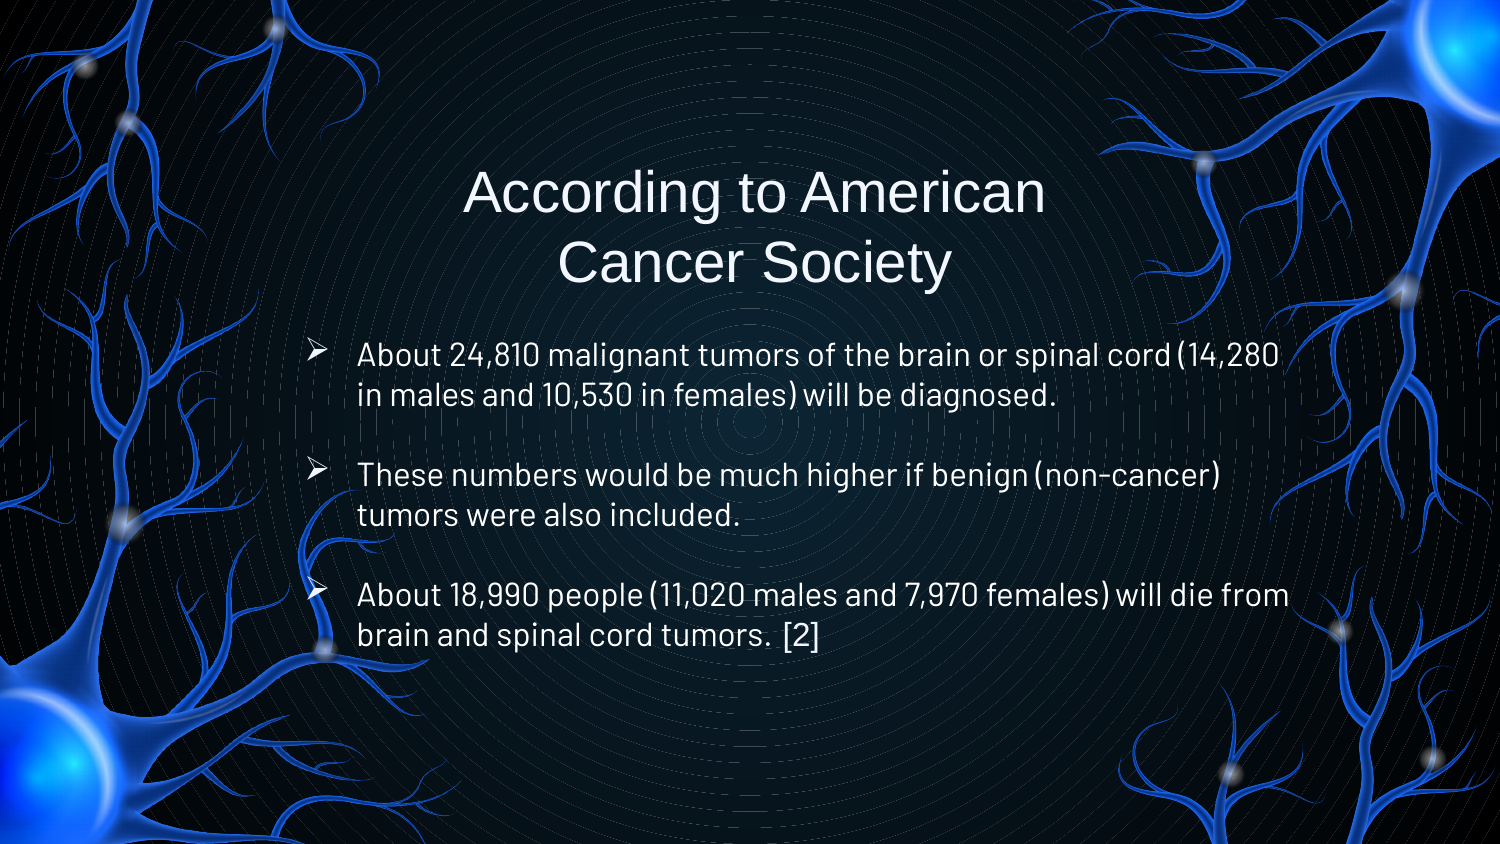

# According to American Cancer Society
About 24,810 malignant tumors of the brain or spinal cord (14,280 in males and 10,530 in females) will be diagnosed.

These numbers would be much higher if benign (non-cancer) tumors were also included.

About 18,990 people (11,020 males and 7,970 females) will die from brain and spinal cord tumors. [2]